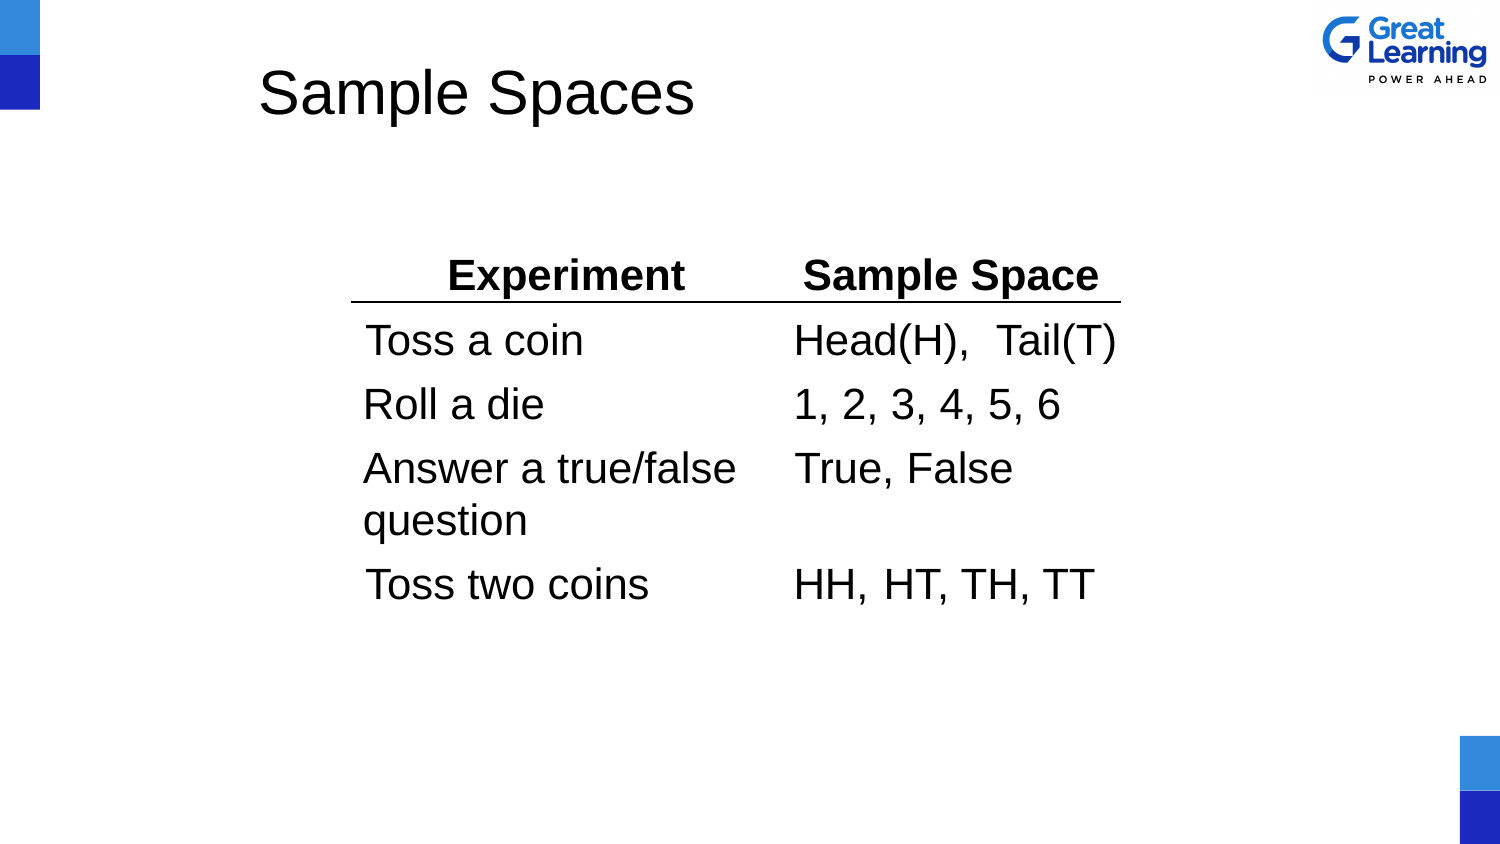

# Sample Spaces

Experiment
Sample Space

Toss a coin
Head(H),
      Tail(T)

Roll a die
1, 2, 3, 4, 5, 6

Answer a true/false
True, False
question

Toss two coins
HH,
HT, TH, TT